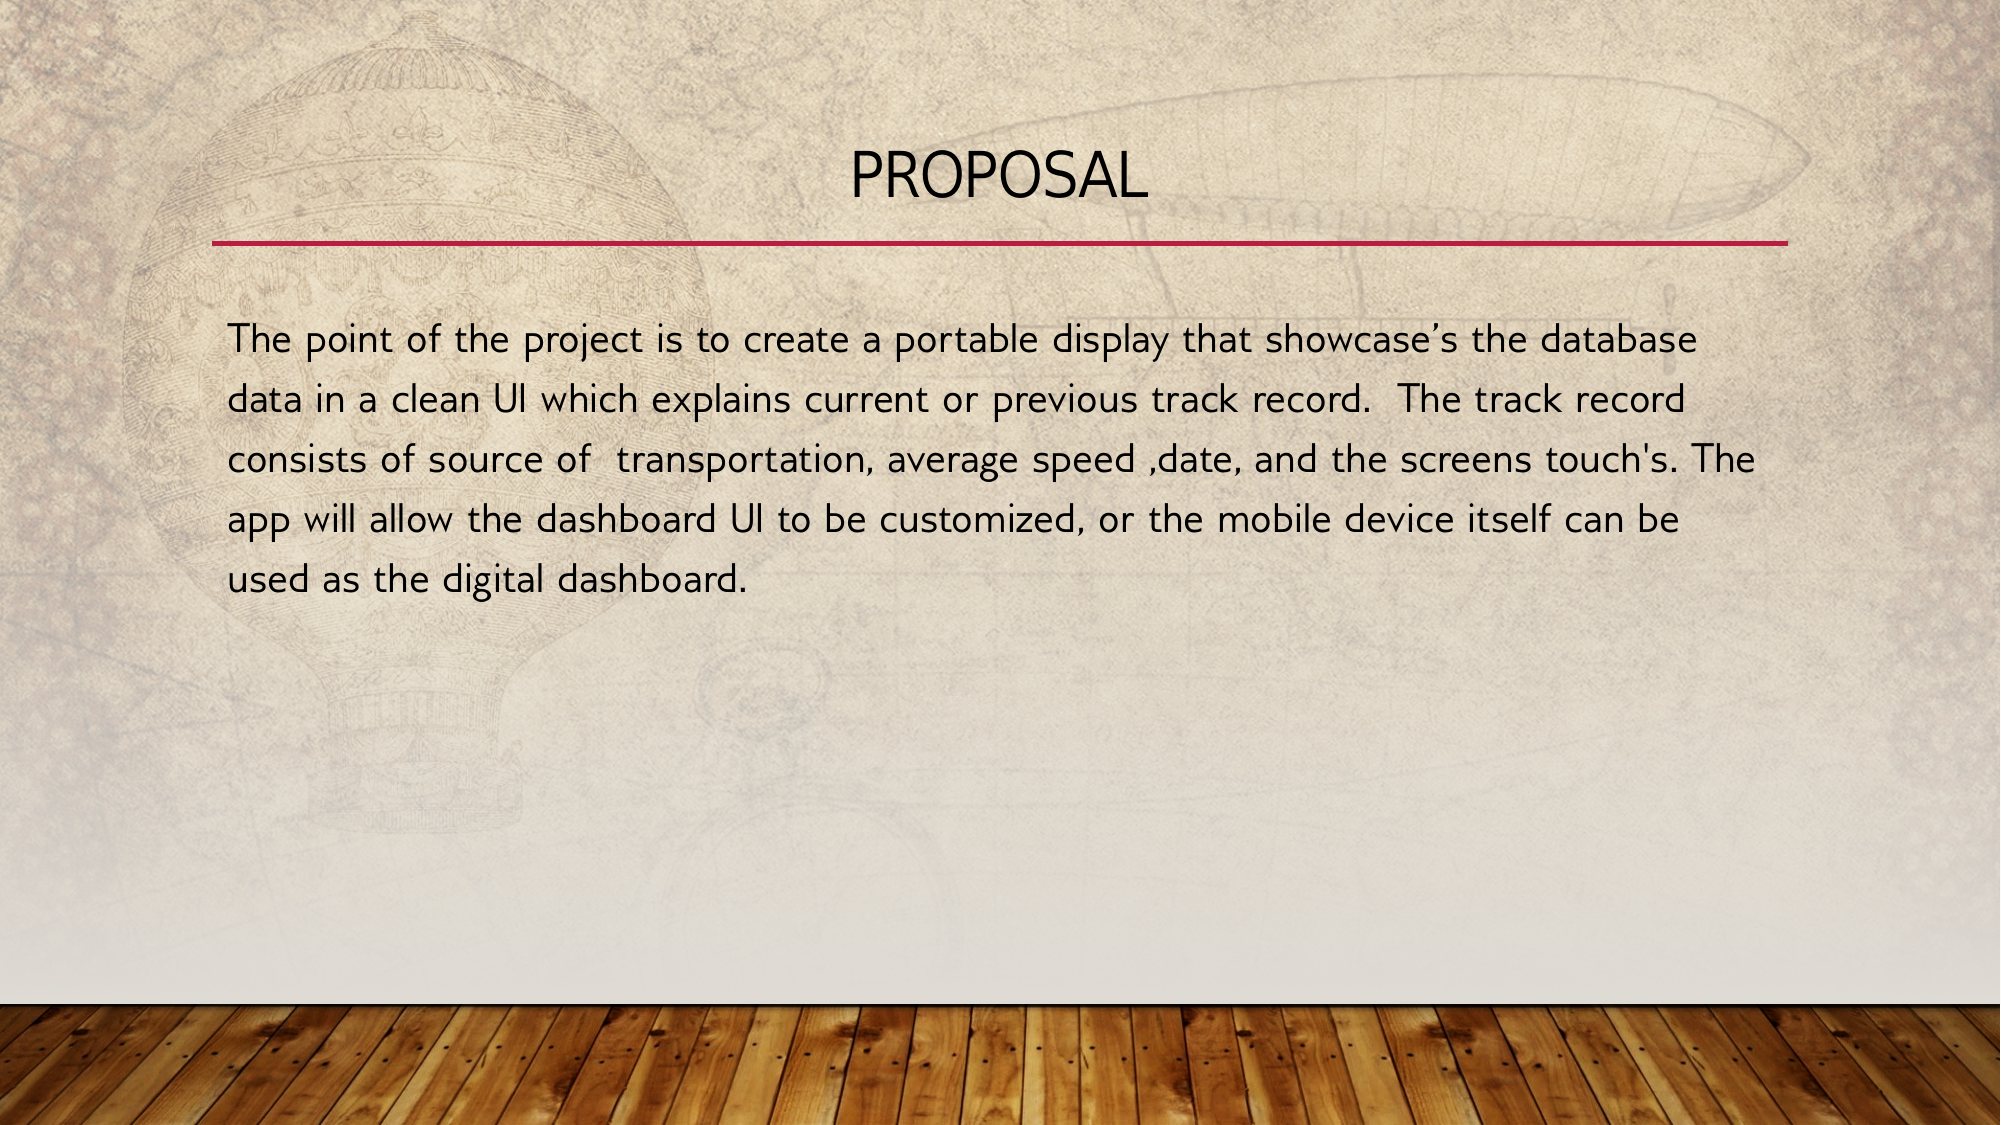

# Proposal
The point of the project is to create a portable display that showcase’s the database data in a clean UI which explains current or previous track record.  The track record consists of source of  transportation, average speed ,date, and the screens touch's. The app will allow the dashboard UI to be customized, or the mobile device itself can be used as the digital dashboard.